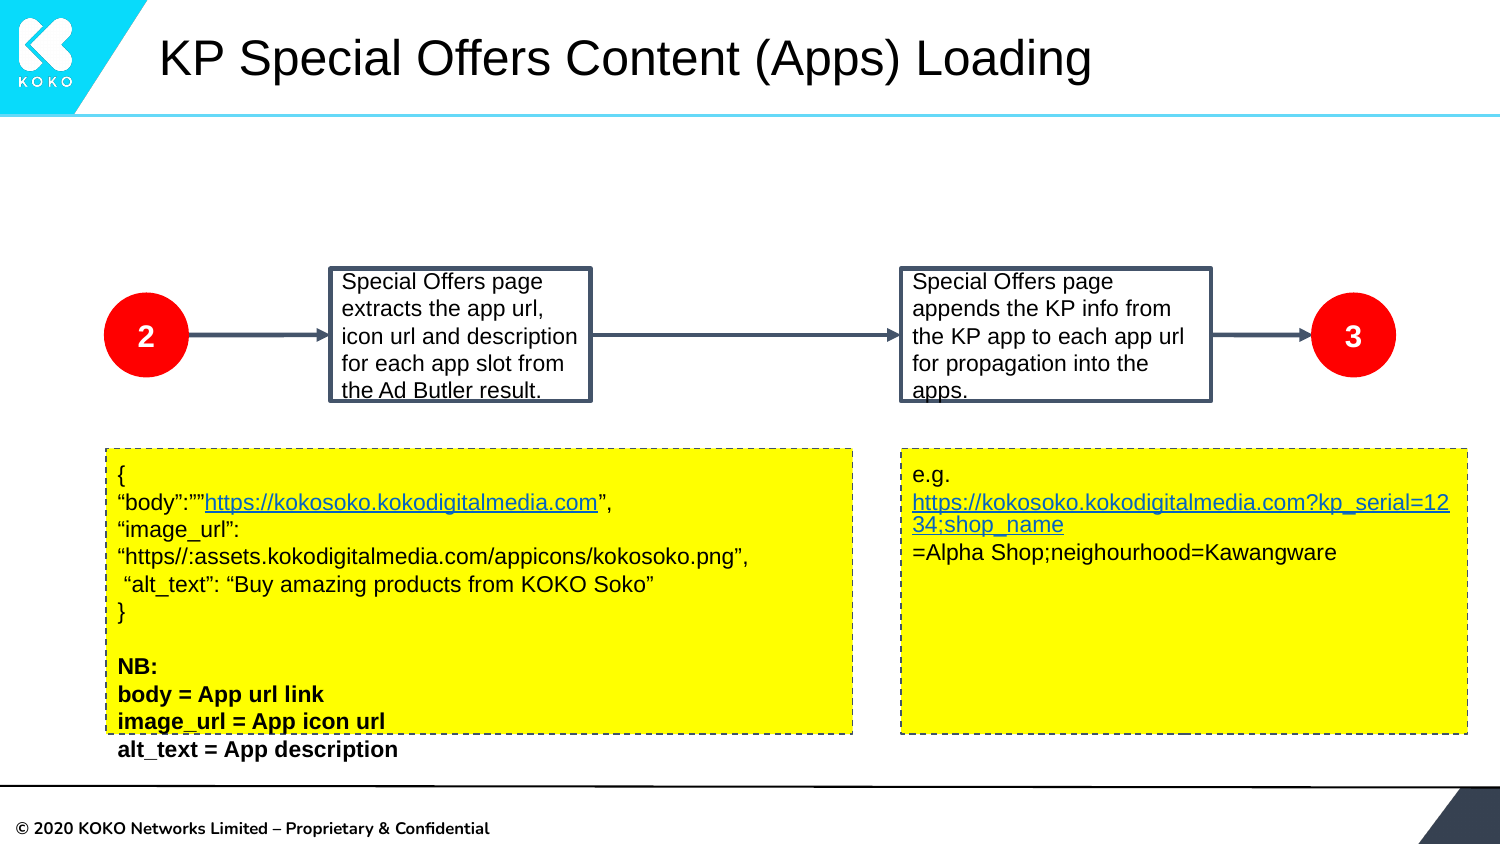

# KP Special Offers Content (Apps) Loading
Special Offers page extracts the app url, icon url and description for each app slot from the Ad Butler result.
Special Offers page appends the KP info from the KP app to each app url for propagation into the apps.
2
3
{
“body”:””https://kokosoko.kokodigitalmedia.com”,
“image_url”: “https//:assets.kokodigitalmedia.com/appicons/kokosoko.png”,
 “alt_text”: “Buy amazing products from KOKO Soko”
}

NB:
body = App url link
image_url = App icon url
alt_text = App description
e.g. https://kokosoko.kokodigitalmedia.com?kp_serial=1234;shop_name=Alpha Shop;neighourhood=Kawangware